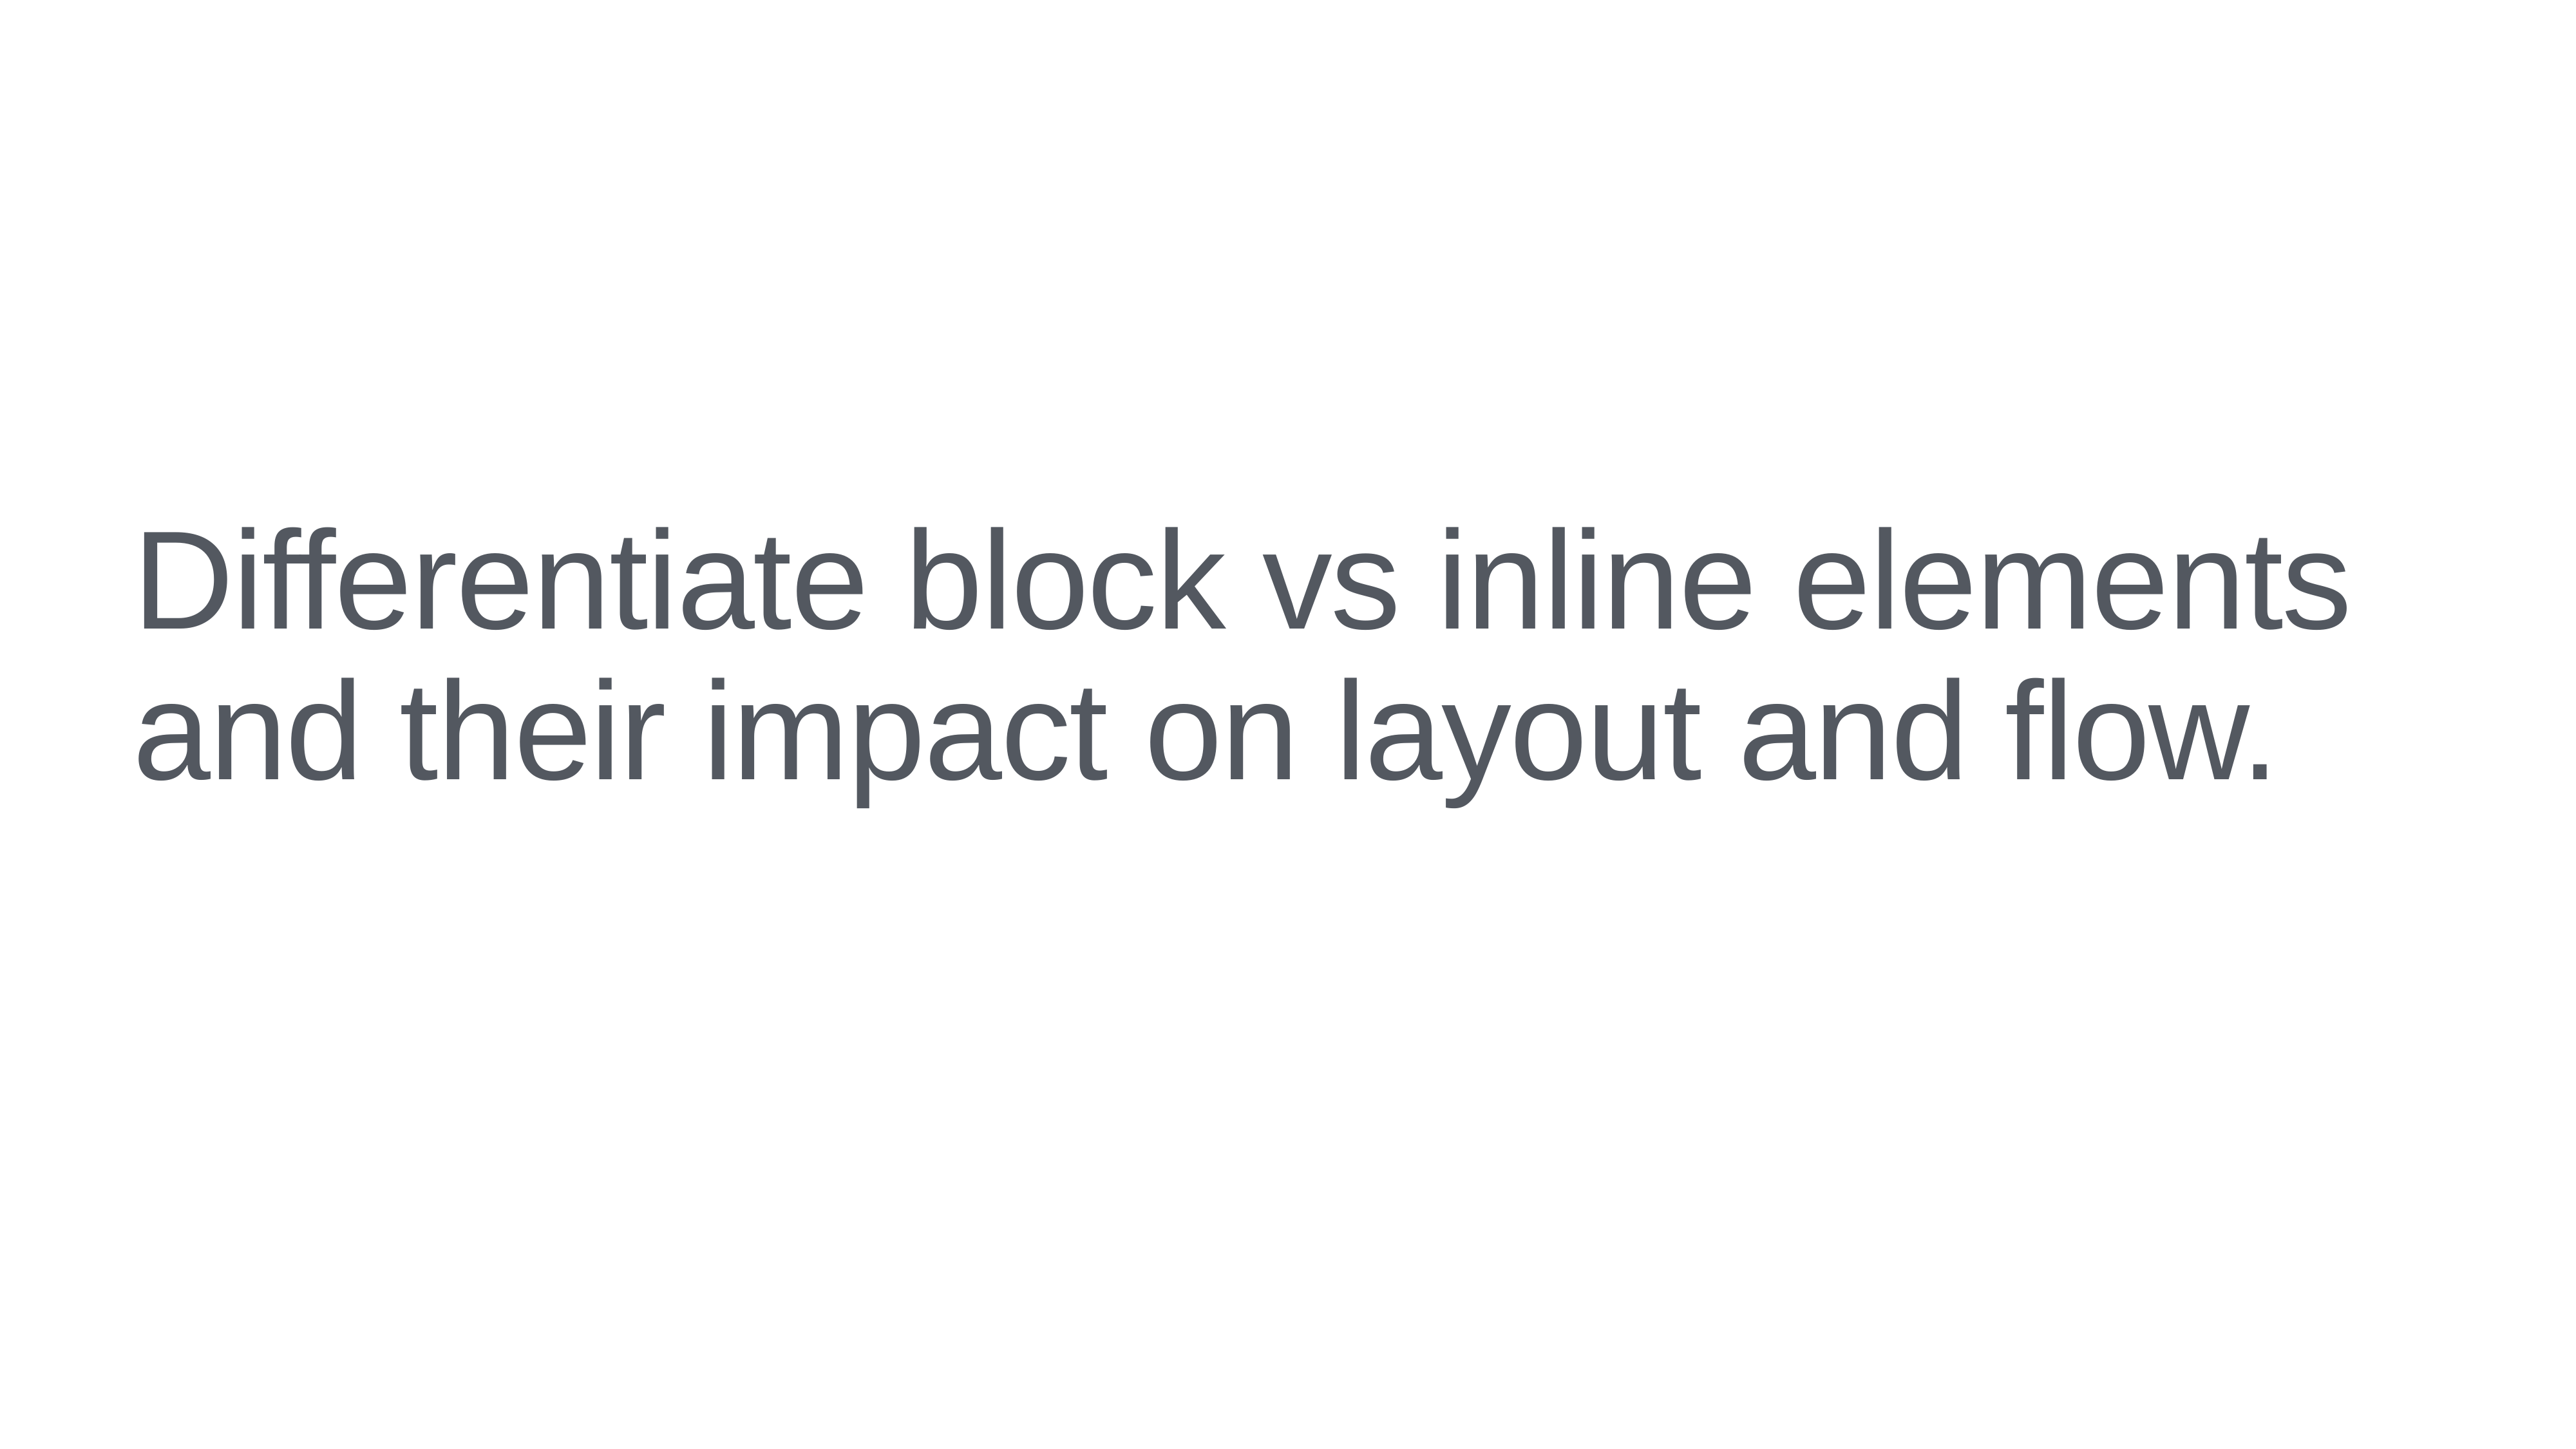

# Differentiate block vs inline elements and their impact on layout and flow.